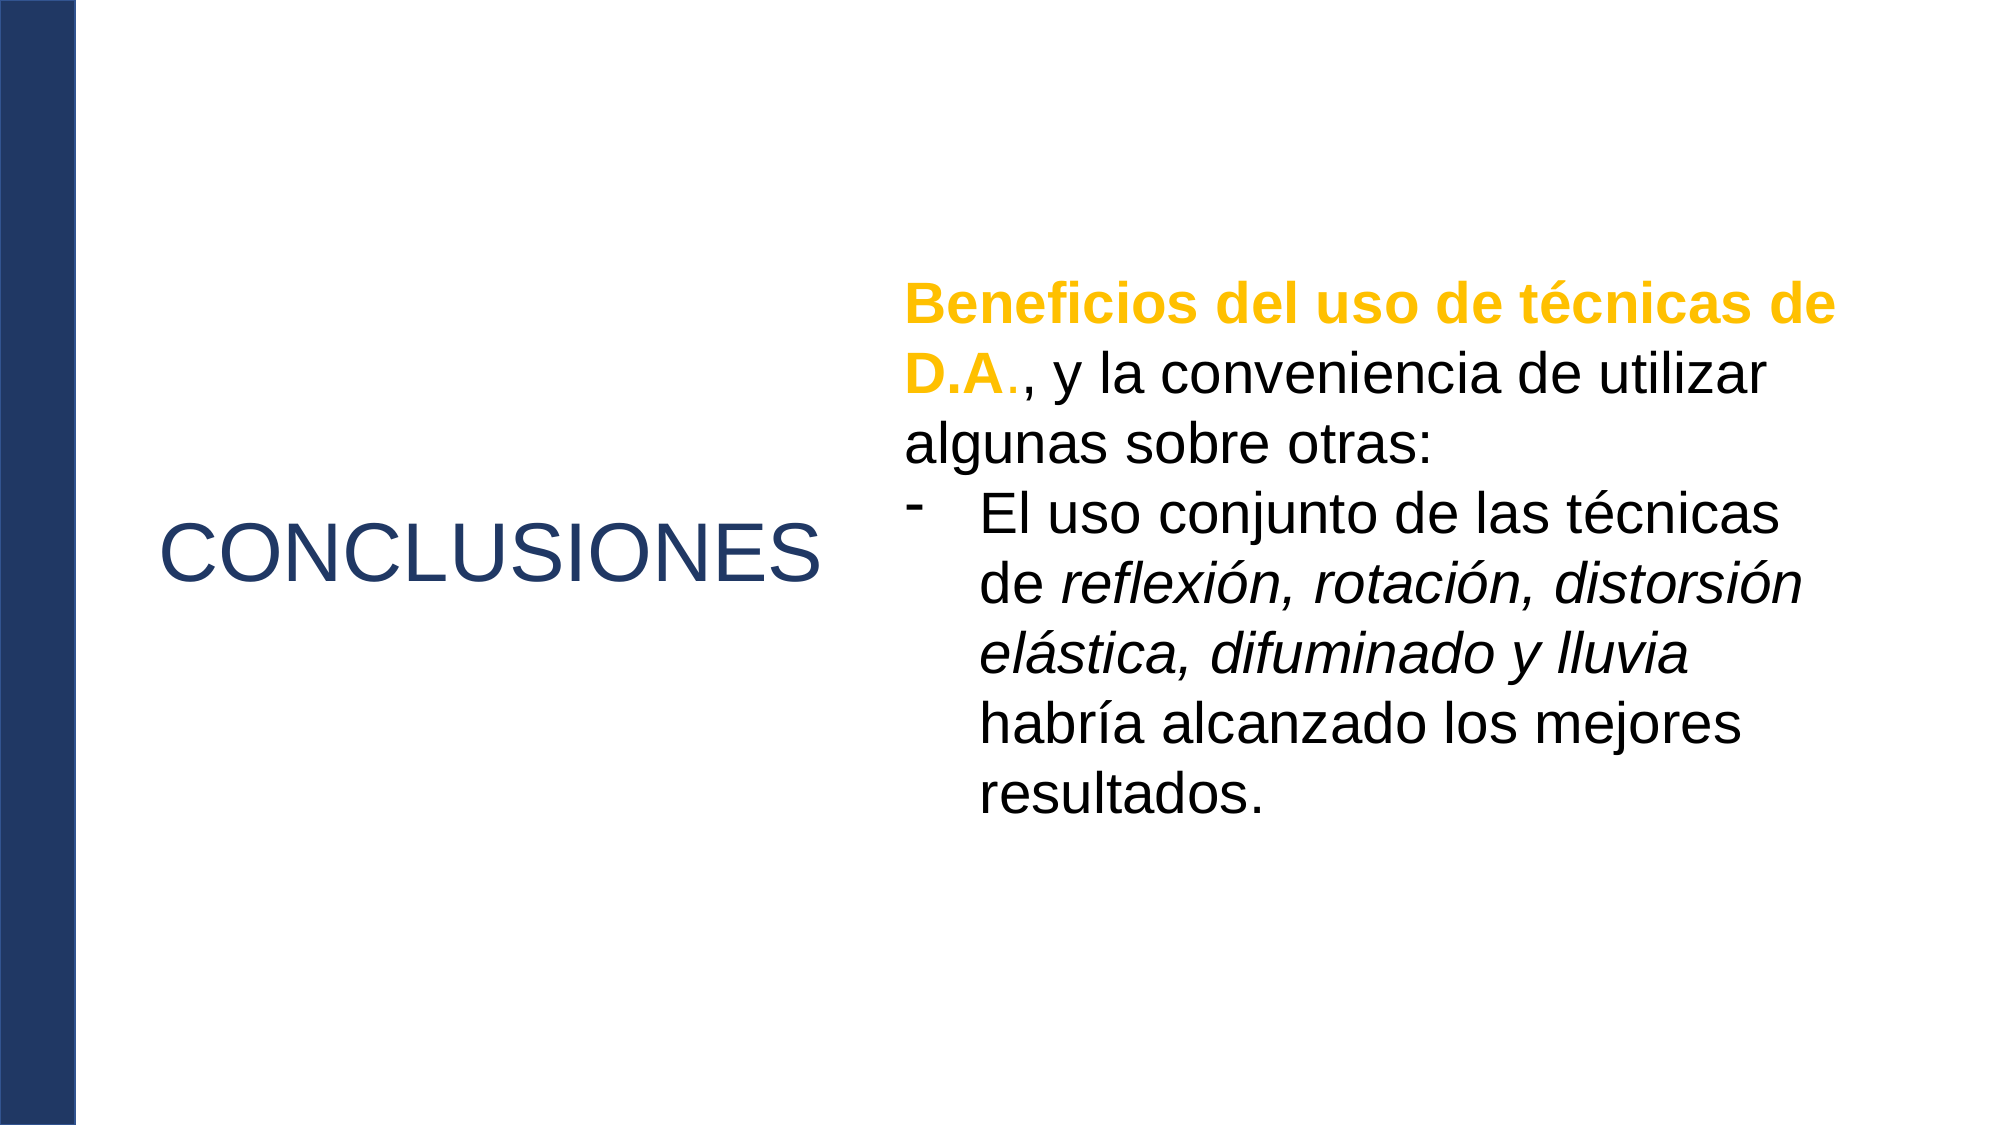

Beneficios del uso de técnicas de D.A., y la conveniencia de utilizar algunas sobre otras:
El uso conjunto de las técnicas de reflexión, rotación, distorsión elástica, difuminado y lluvia habría alcanzado los mejores resultados.
CONCLUSIONES

37